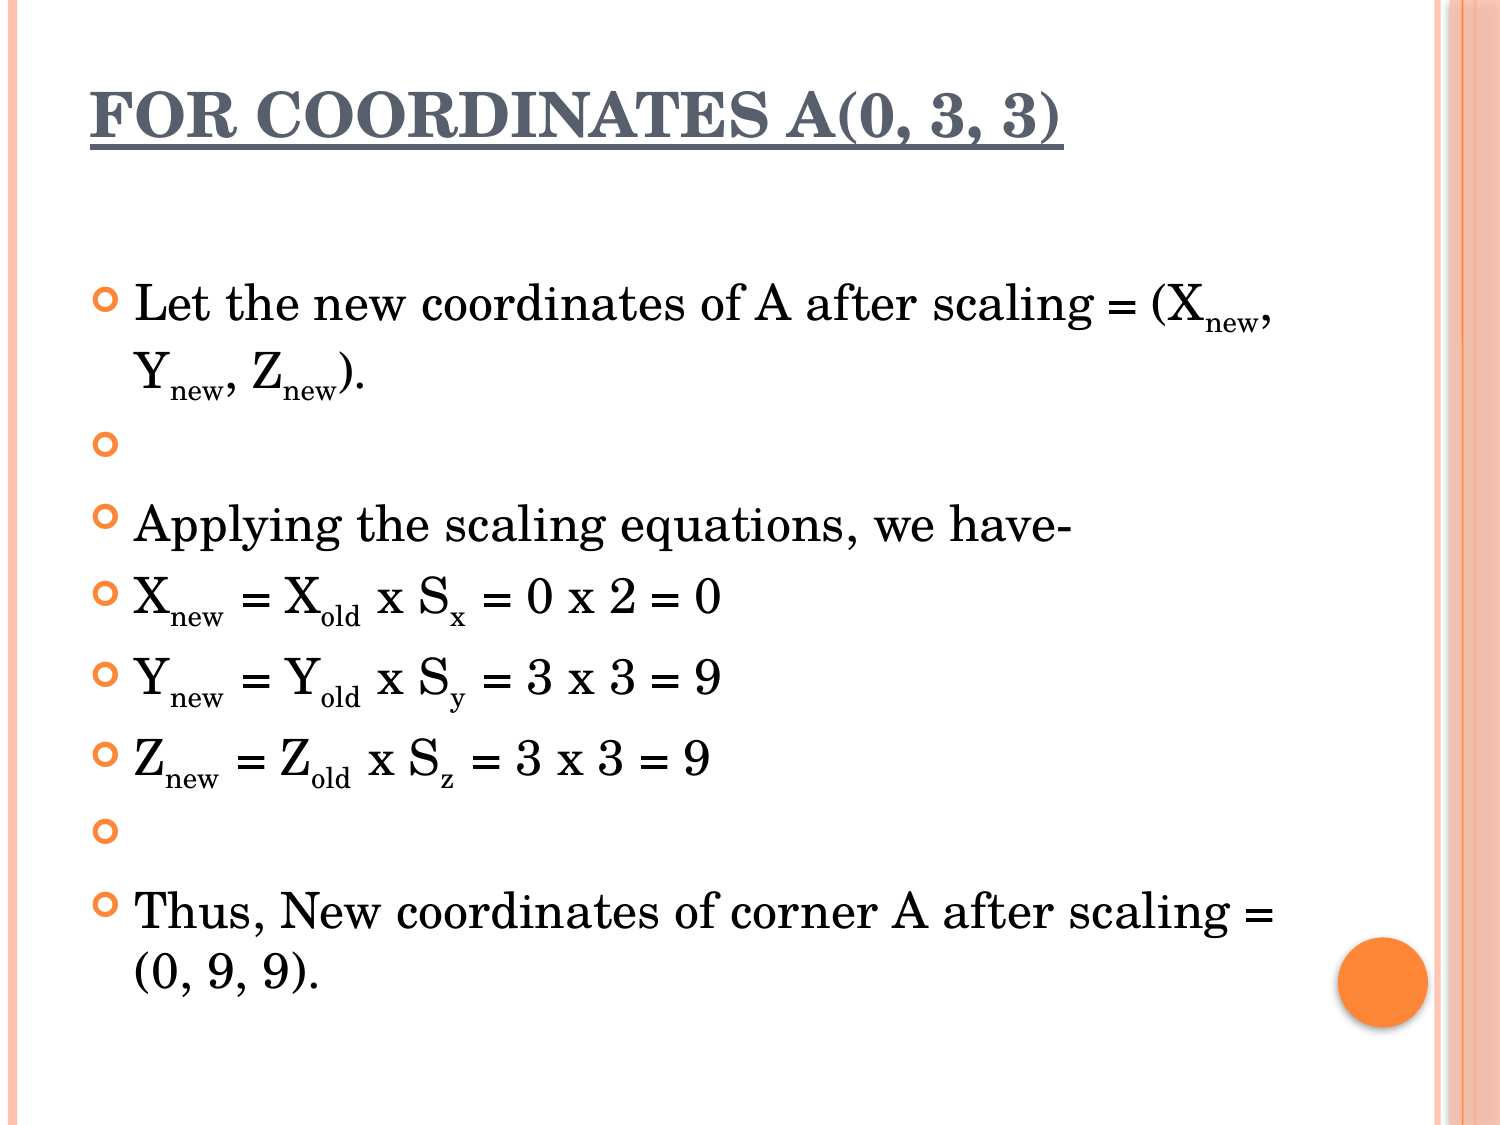

# For Coordinates A(0, 3, 3)
Let the new coordinates of A after scaling = (Xnew, Ynew, Znew).

Applying the scaling equations, we have-
Xnew = Xold x Sx = 0 x 2 = 0
Ynew = Yold x Sy = 3 x 3 = 9
Znew = Zold x Sz = 3 x 3 = 9

Thus, New coordinates of corner A after scaling = (0, 9, 9).